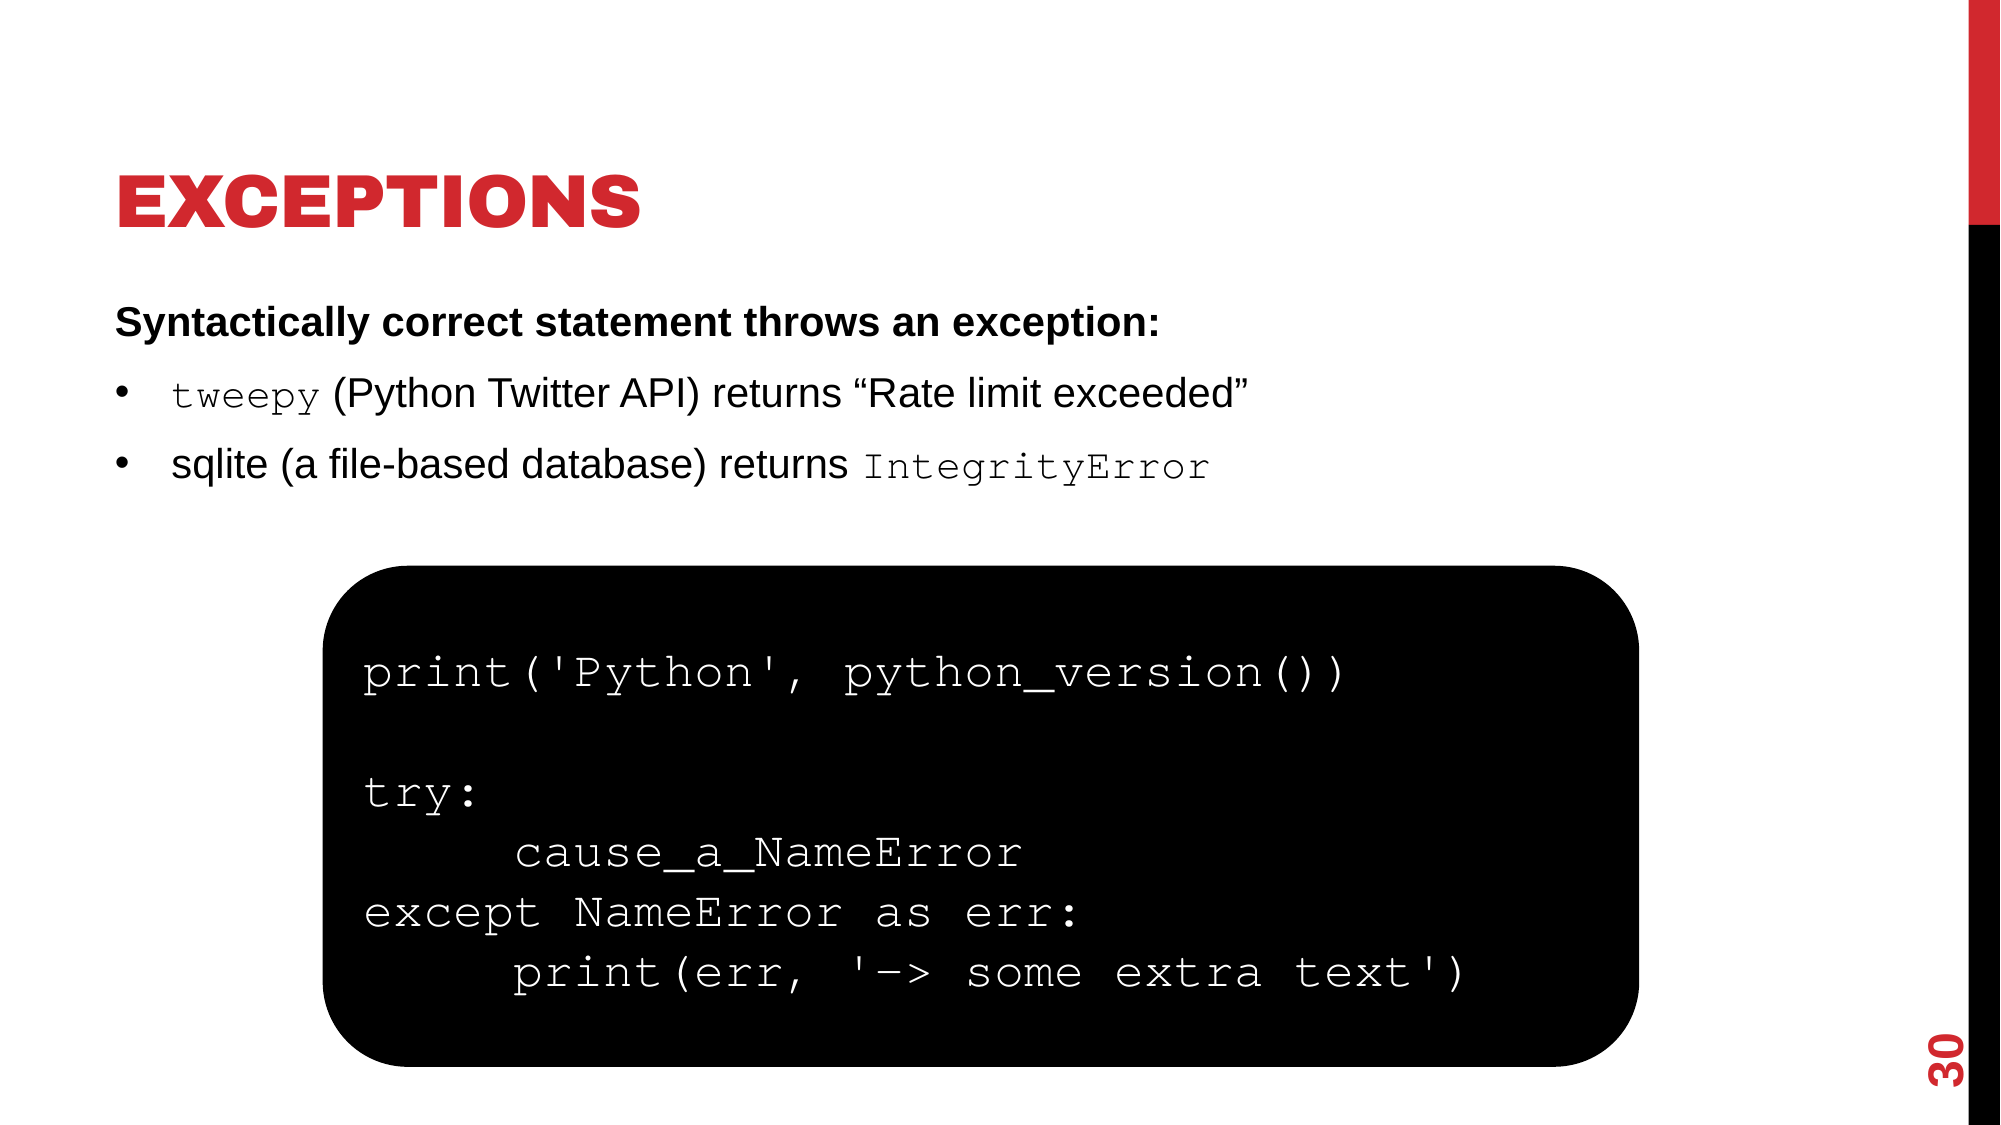

# Exceptions
Syntactically correct statement throws an exception:
tweepy (Python Twitter API) returns “Rate limit exceeded”
sqlite (a file-based database) returns IntegrityError

print('Python', python_version())

try:
	cause_a_NameError
except NameError as err:
	print(err, '-> some extra text')
30